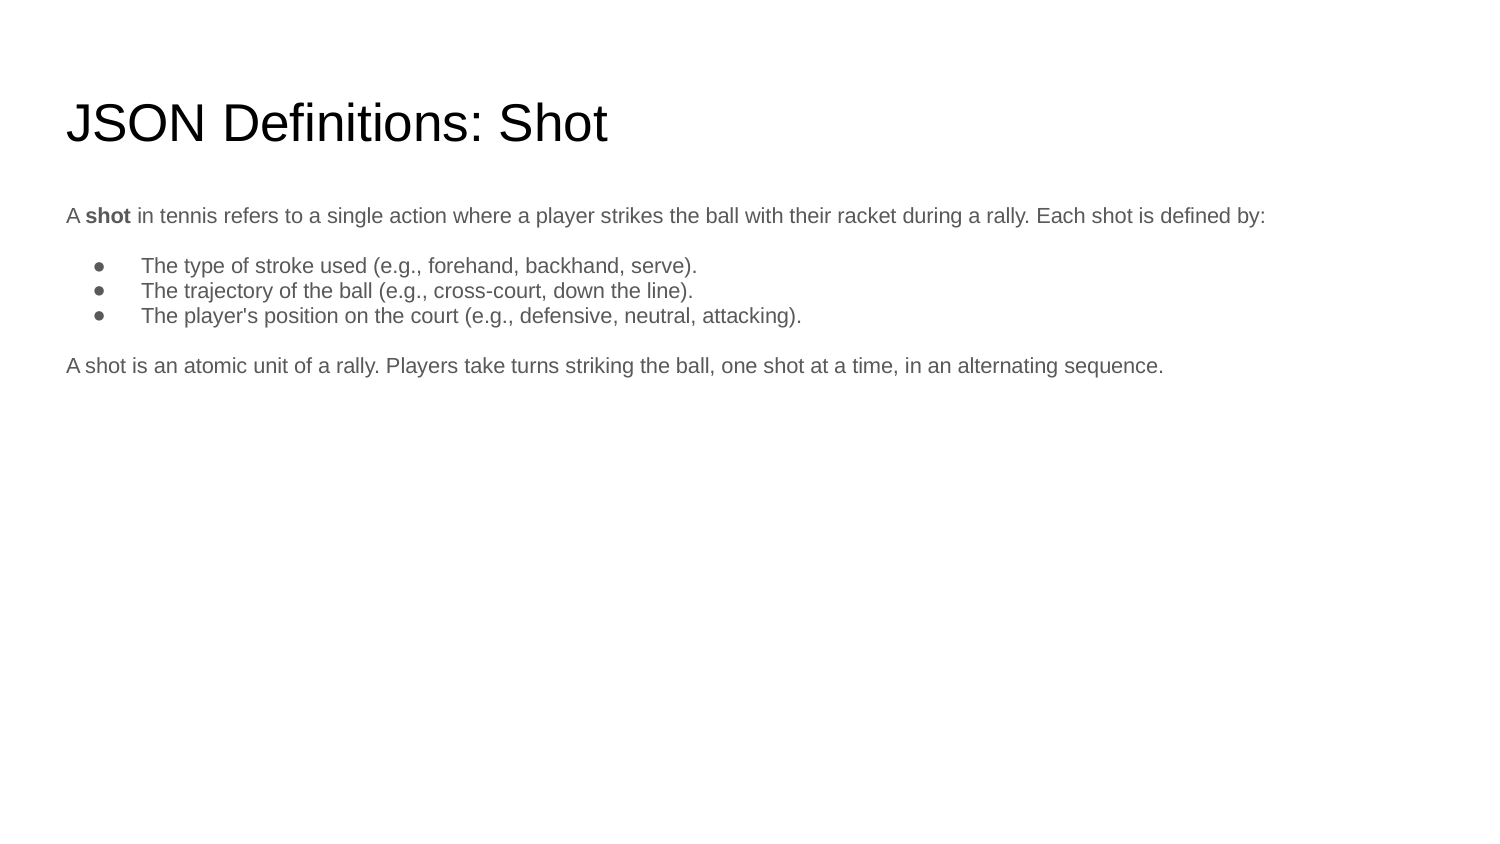

# JSON Definitions: Shot
A shot in tennis refers to a single action where a player strikes the ball with their racket during a rally. Each shot is defined by:
The type of stroke used (e.g., forehand, backhand, serve).
The trajectory of the ball (e.g., cross-court, down the line).
The player's position on the court (e.g., defensive, neutral, attacking).
A shot is an atomic unit of a rally. Players take turns striking the ball, one shot at a time, in an alternating sequence.